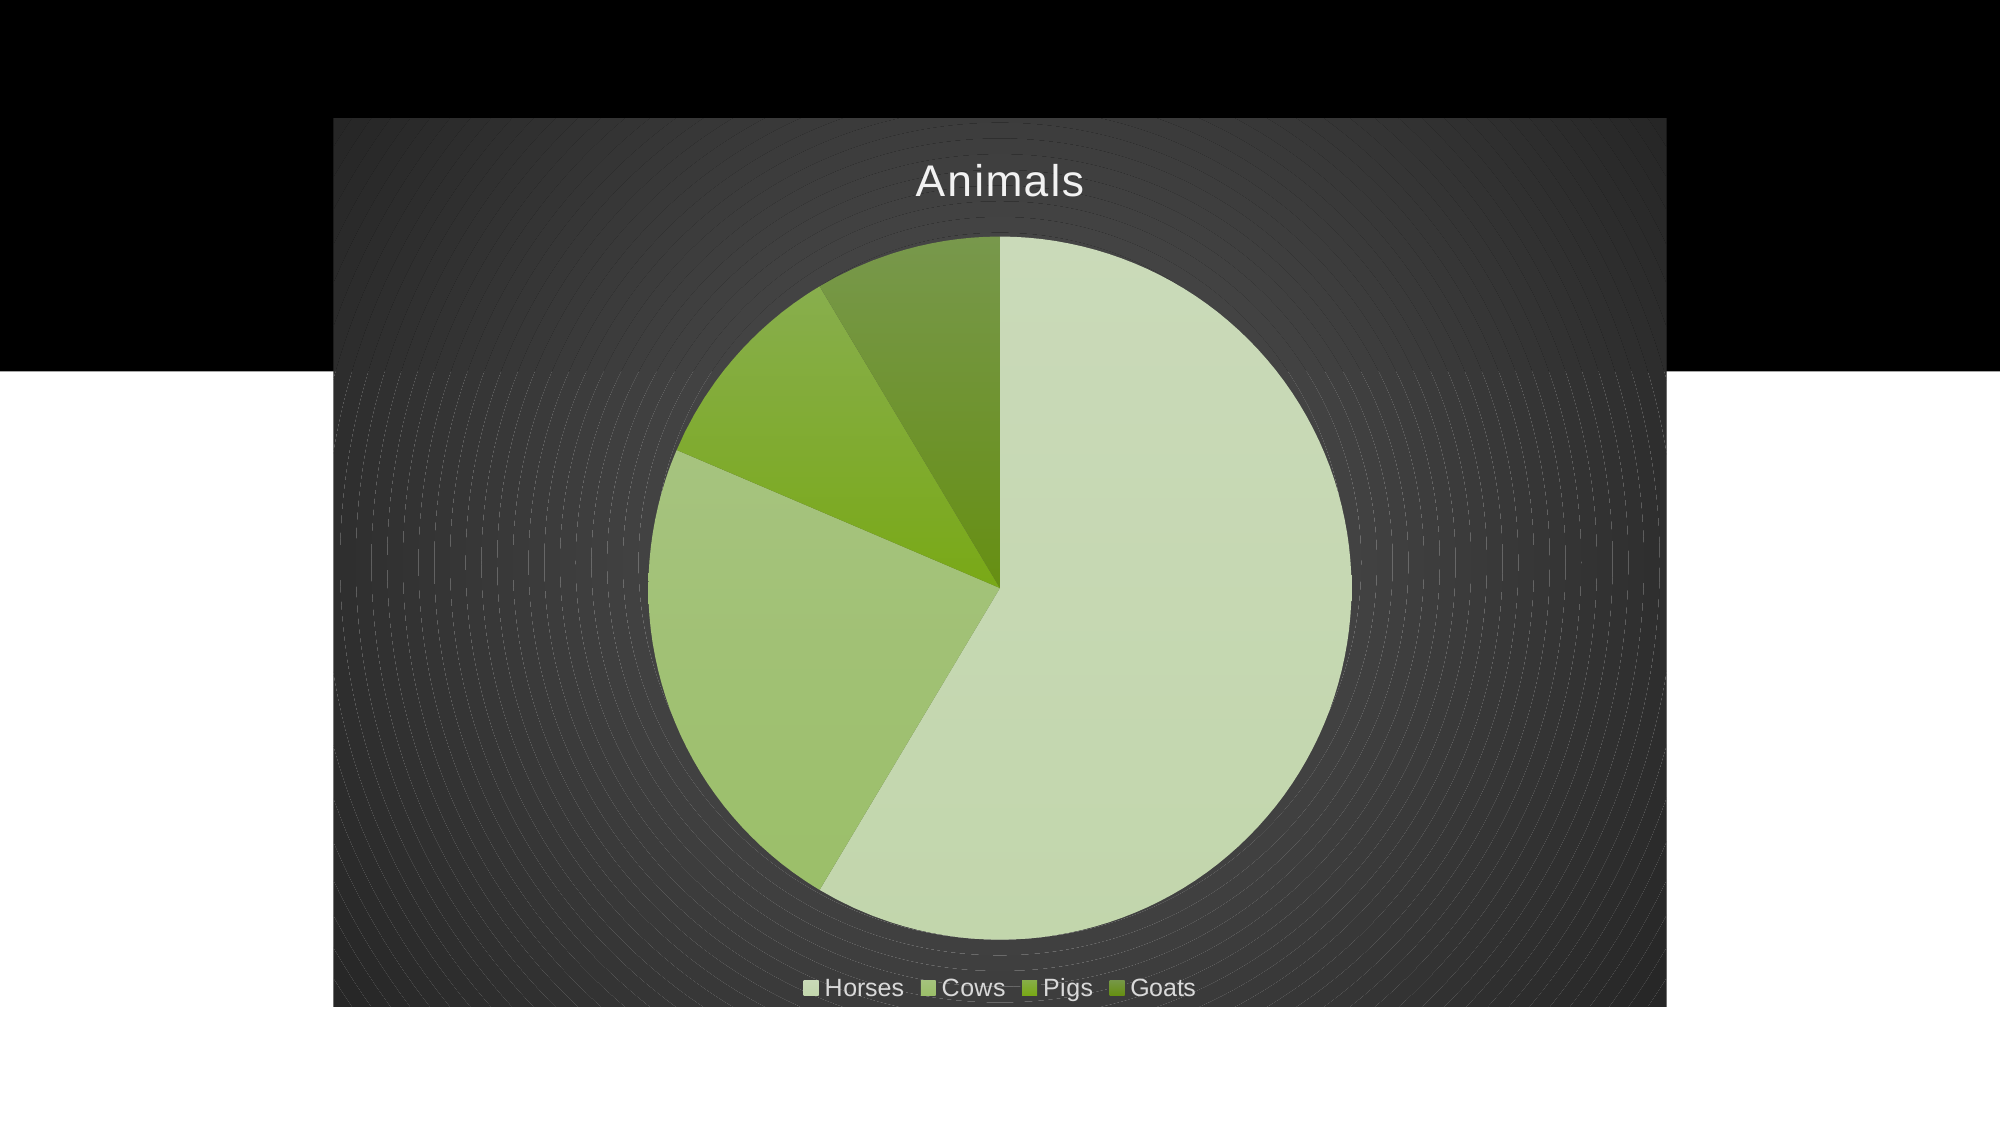

### Chart:

| Category | Animals |
|---|---|
| Horses | 8.2 |
| Cows | 3.2 |
| Pigs | 1.4 |
| Goats | 1.2 |